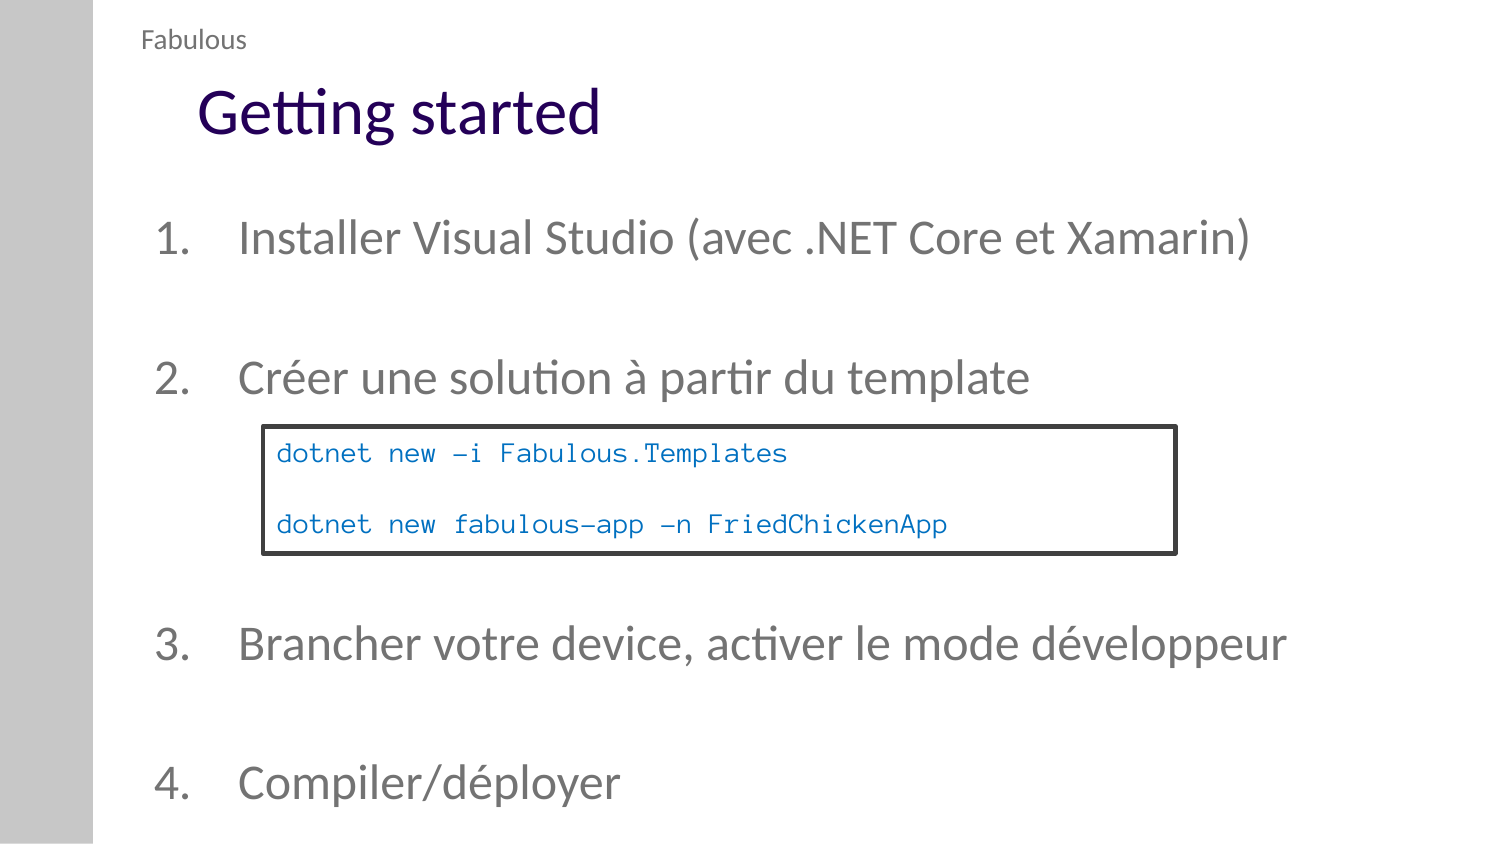

Fabulous
# Getting started
Installer Visual Studio (avec .NET Core et Xamarin)

Créer une solution à partir du template

Brancher votre device, activer le mode développeur

Compiler/déployer
dotnet new -i Fabulous.Templates

dotnet new fabulous-app -n FriedChickenApp